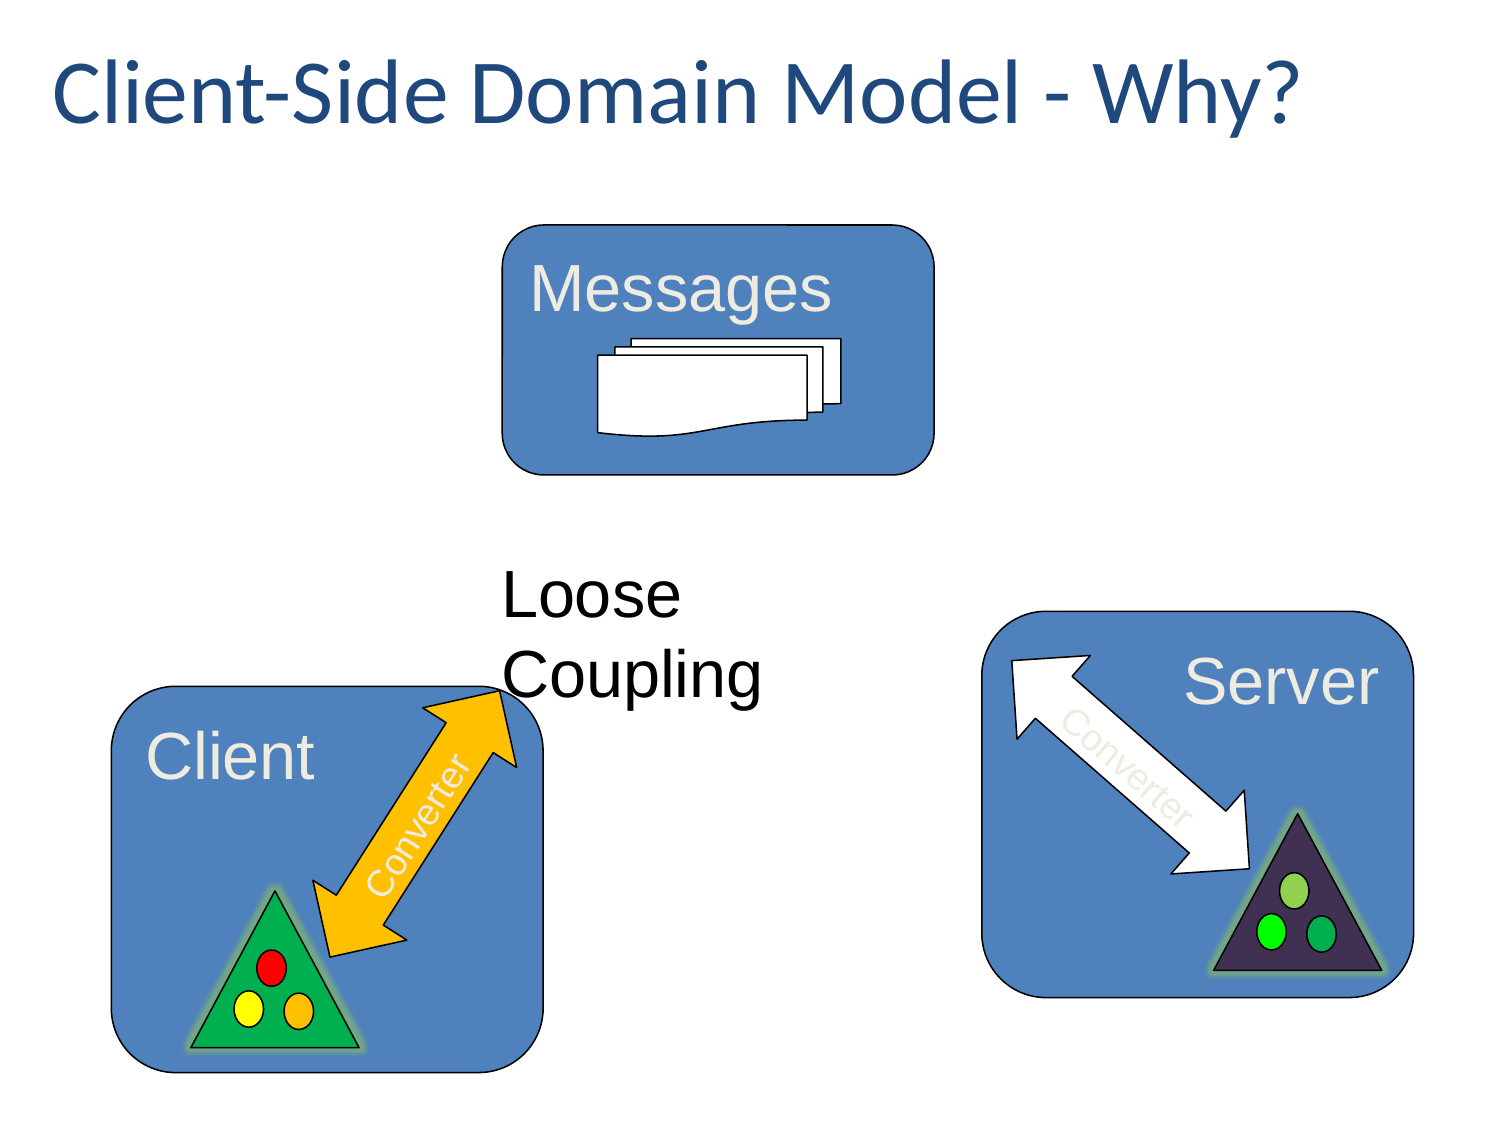

Client-Side Domain Model - Why?
Messages

Loose Coupling
Server
Client
Converter
Converter